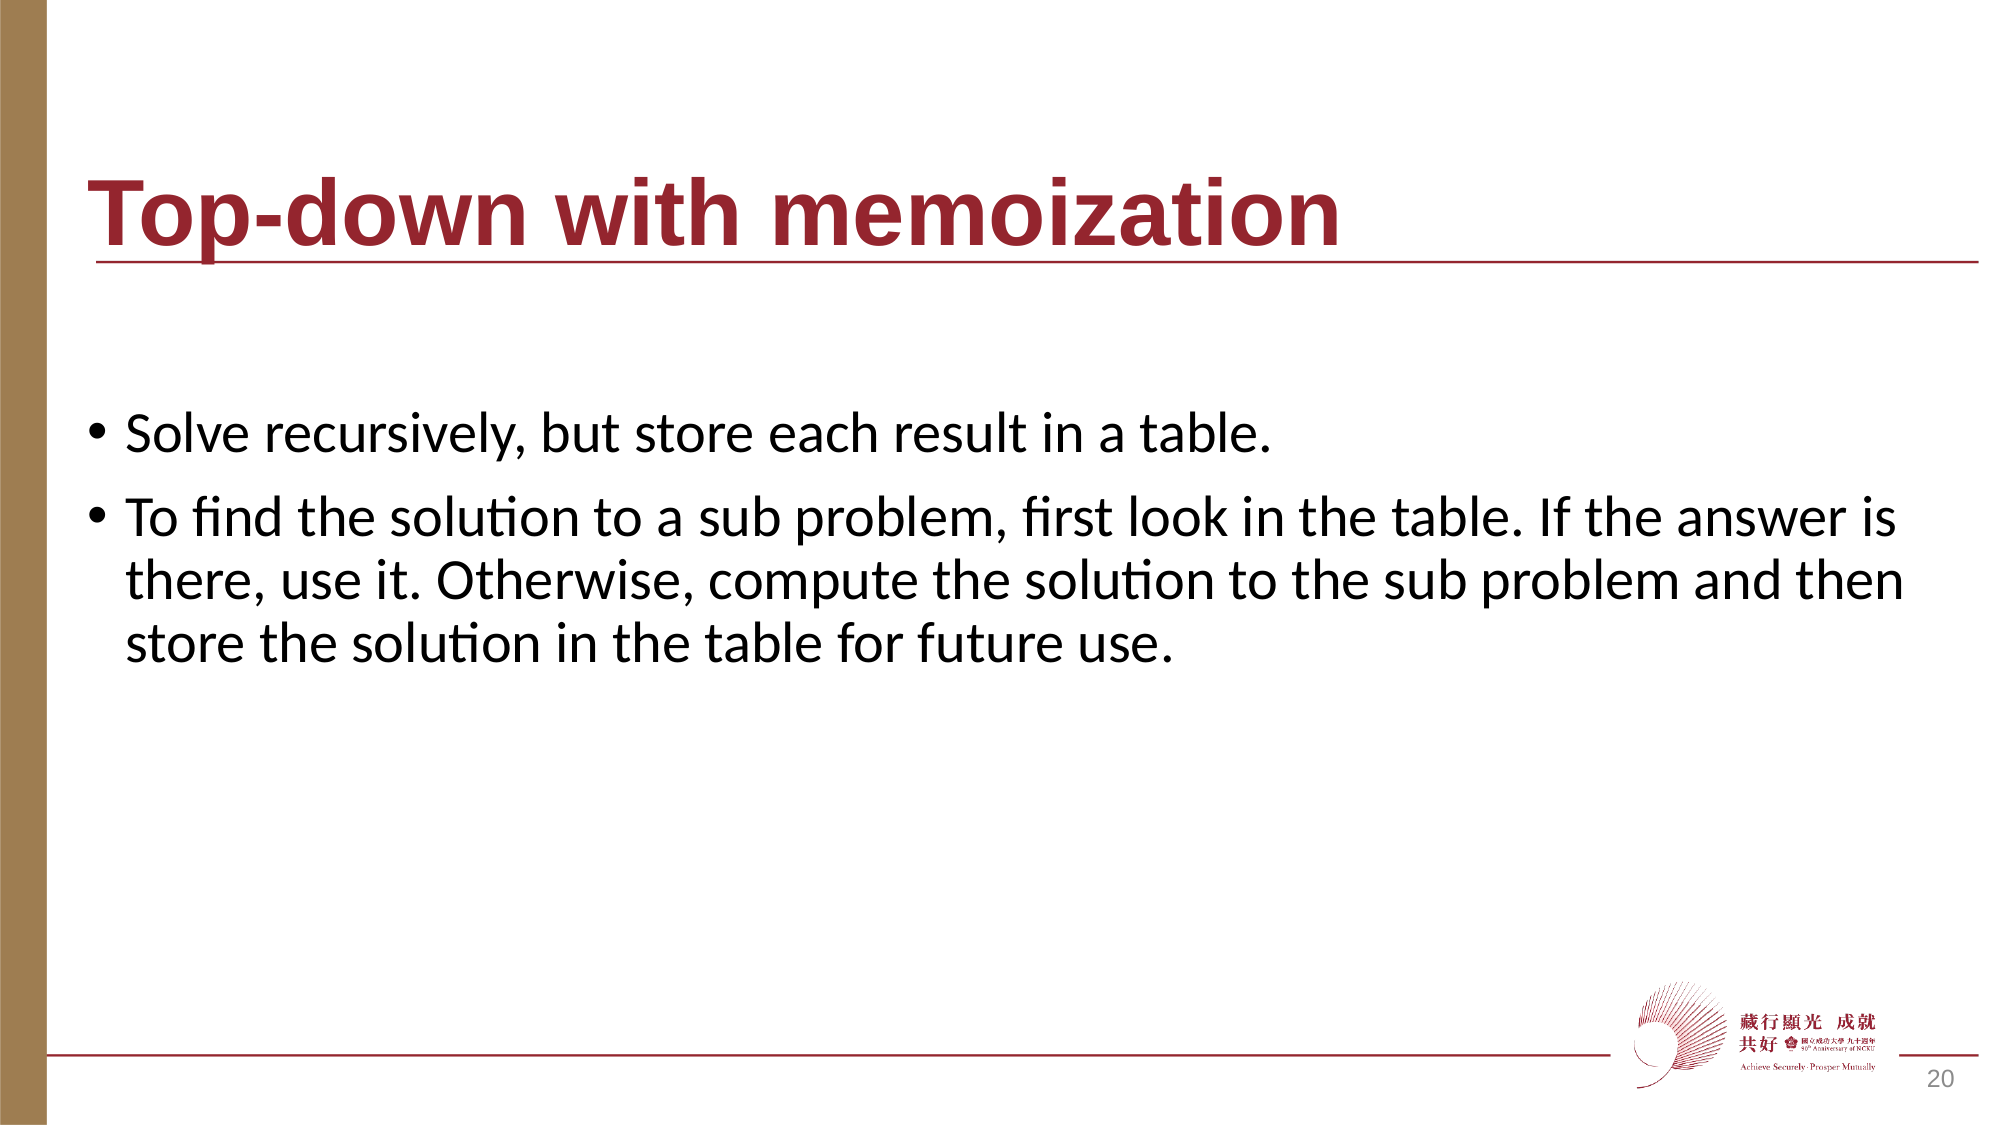

# Top-down with memoization
Solve recursively, but store each result in a table.
To find the solution to a sub problem, first look in the table. If the answer is there, use it. Otherwise, compute the solution to the sub problem and then store the solution in the table for future use.

20